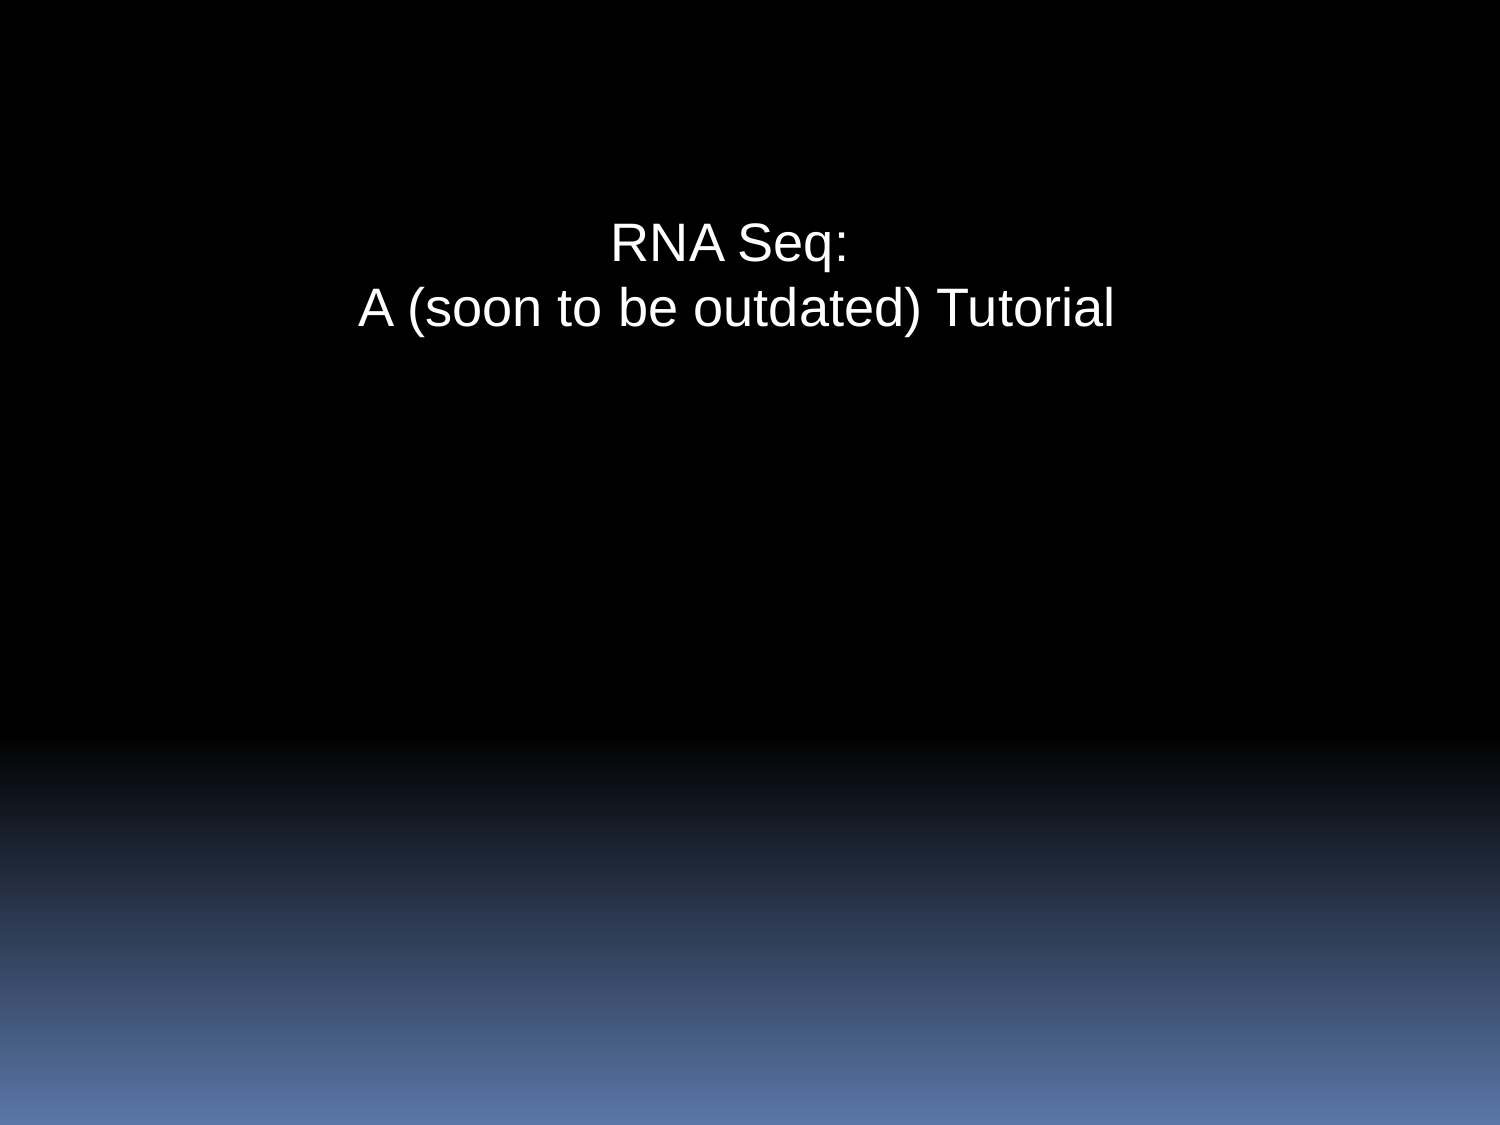

RNA Seq:
A (soon to be outdated) Tutorial